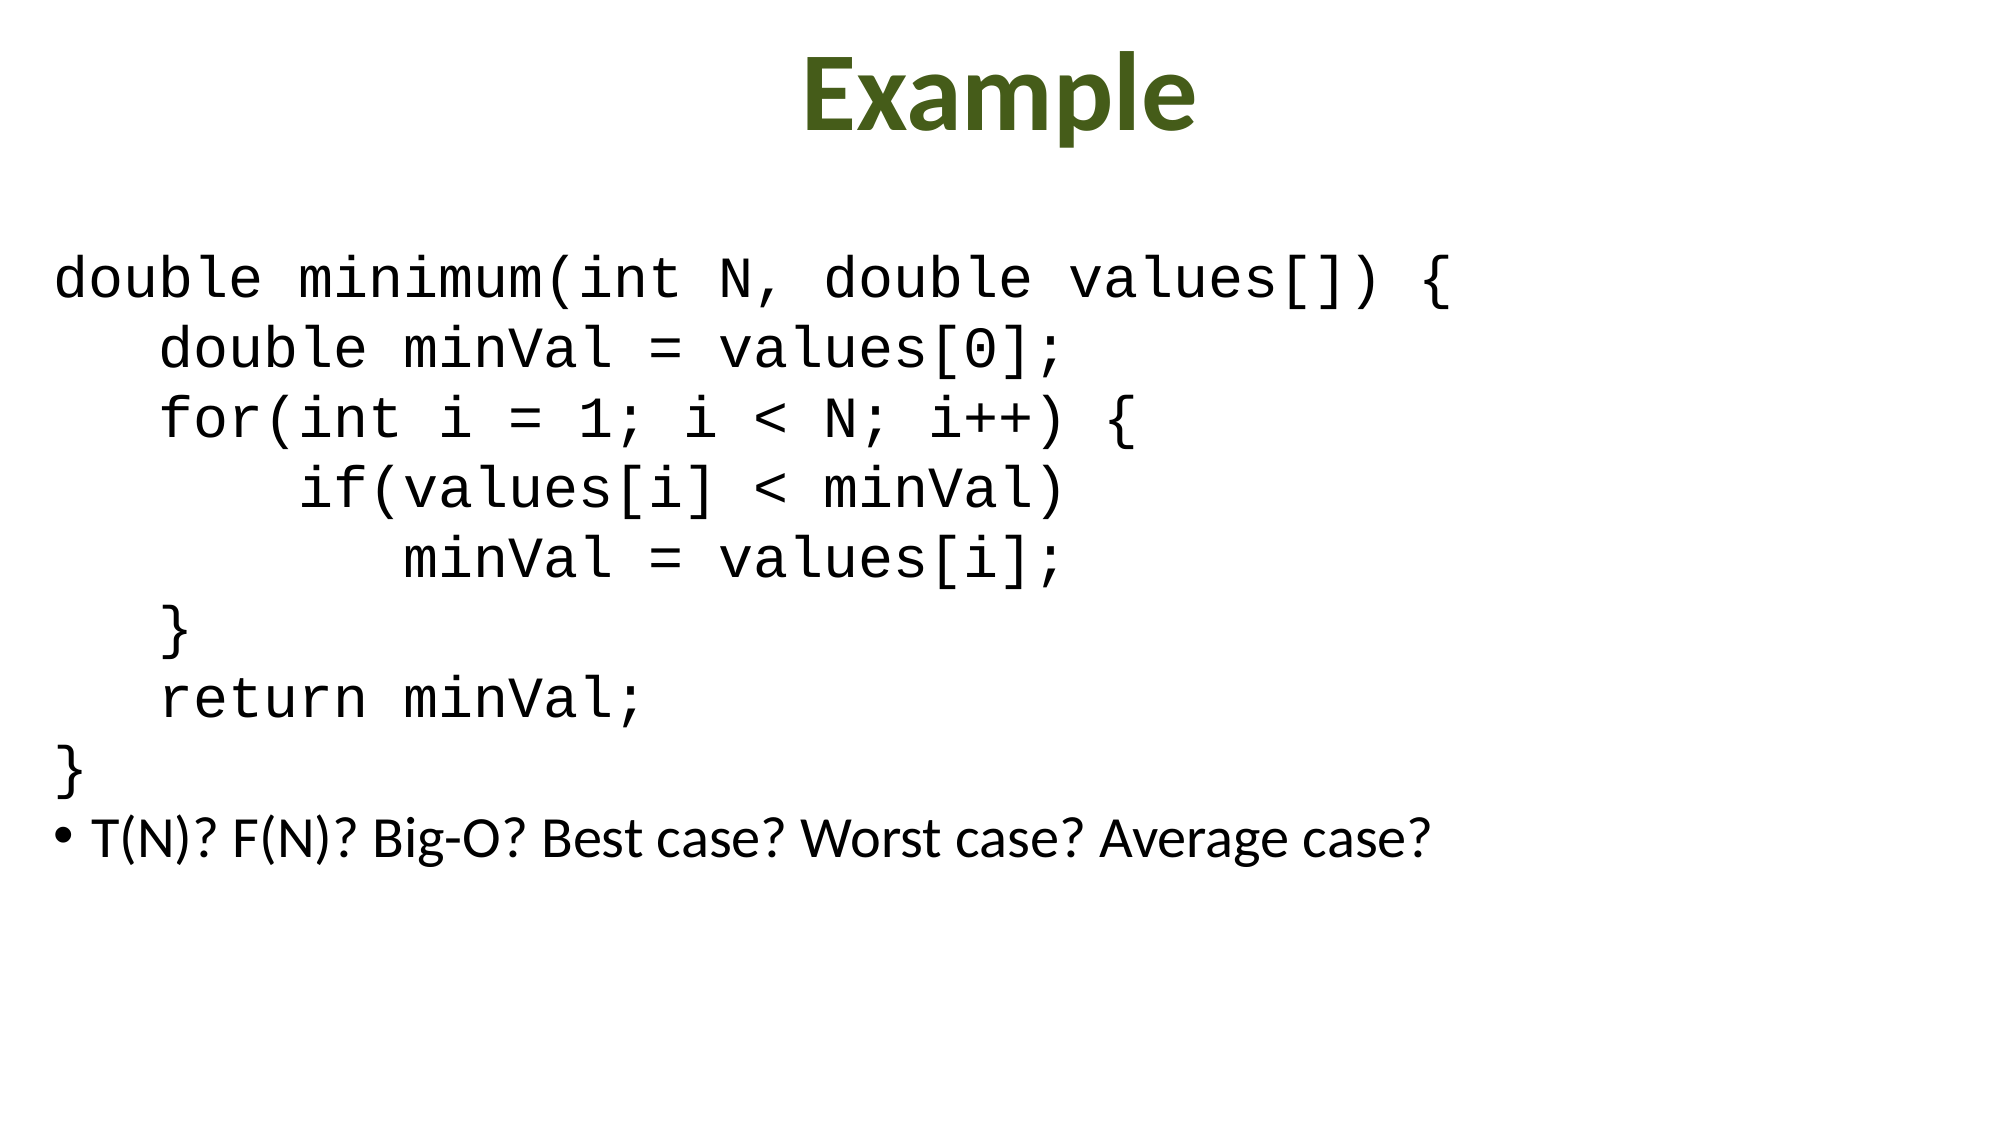

# Example
double minimum(int N, double values[]) {
   double minVal = values[0];
   for(int i = 1; i < N; i++) {
       if(values[i] < minVal)
          minVal = values[i];
   }
   return minVal;
}
T(N)? F(N)? Big-O? Best case? Worst case? Average case?